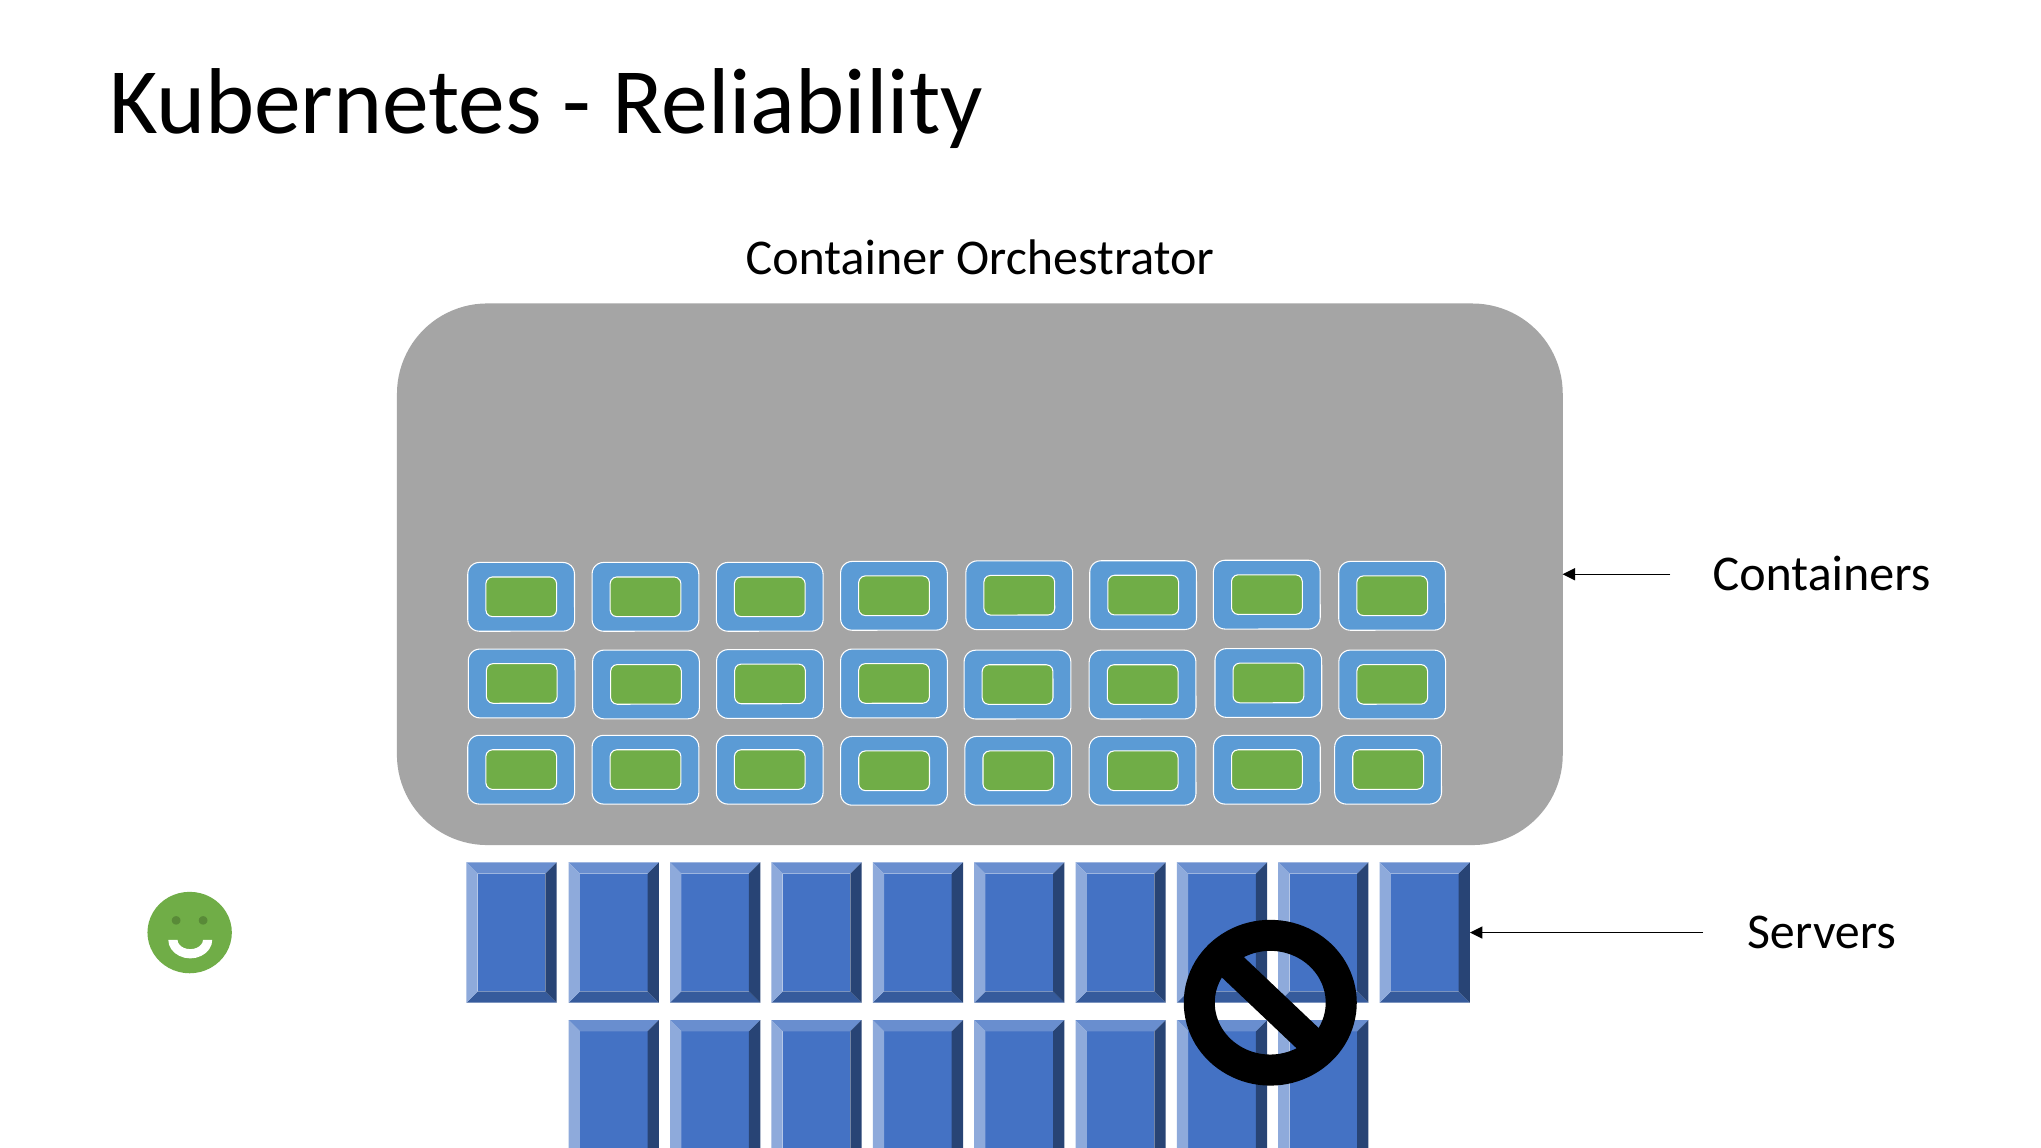

# Kubernetes - Reliability
Container Orchestrator

Containers

Servers